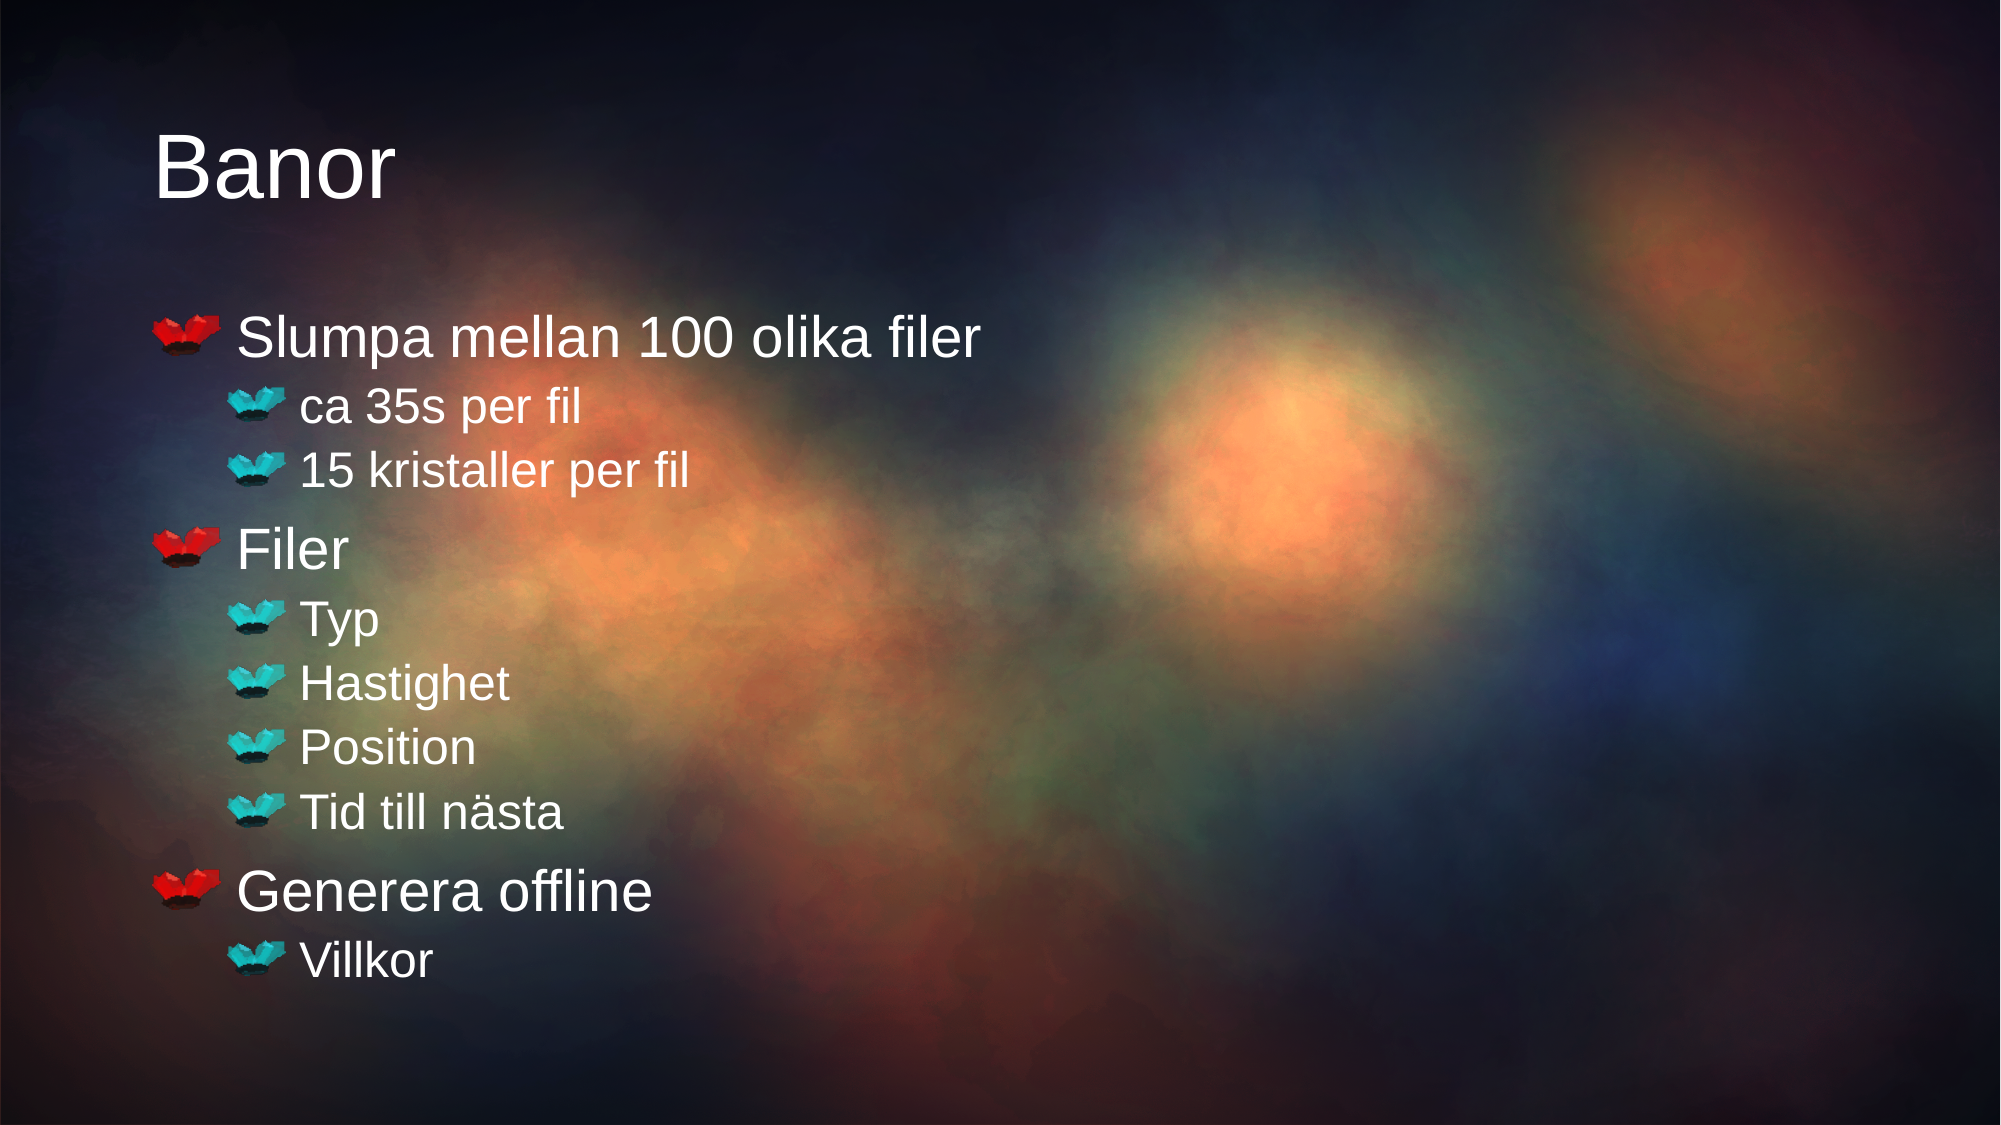

# Banor
 Slumpa mellan 100 olika filer
 ca 35s per fil
 15 kristaller per fil
 Filer
 Typ
 Hastighet
 Position
 Tid till nästa
 Generera offline
 Villkor